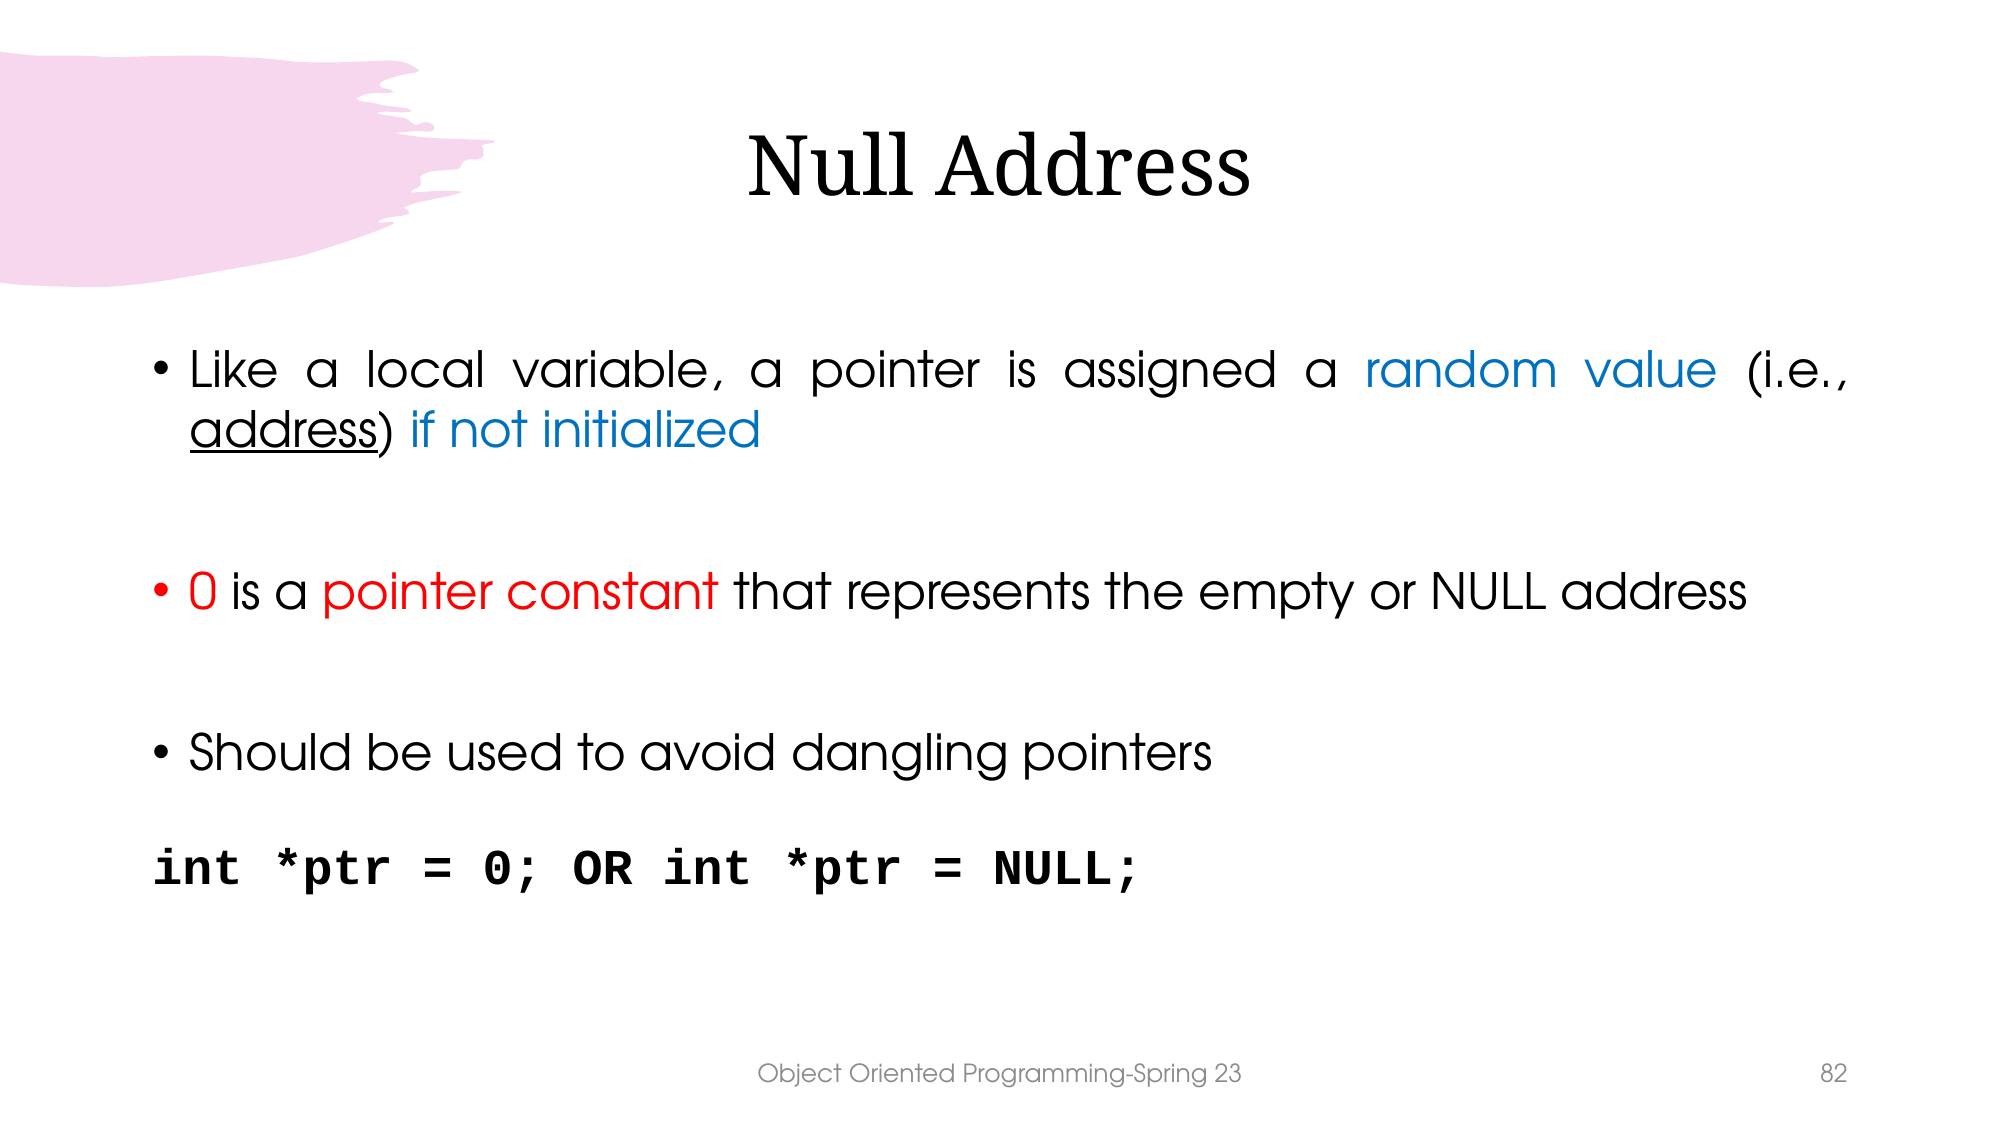

# Null Address
Like a local variable, a pointer is assigned a random value (i.e., address) if not initialized

0 is a pointer constant that represents the empty or NULL address

Should be used to avoid dangling pointers

int *ptr = 0; OR int *ptr = NULL;
Object Oriented Programming-Spring 23
82